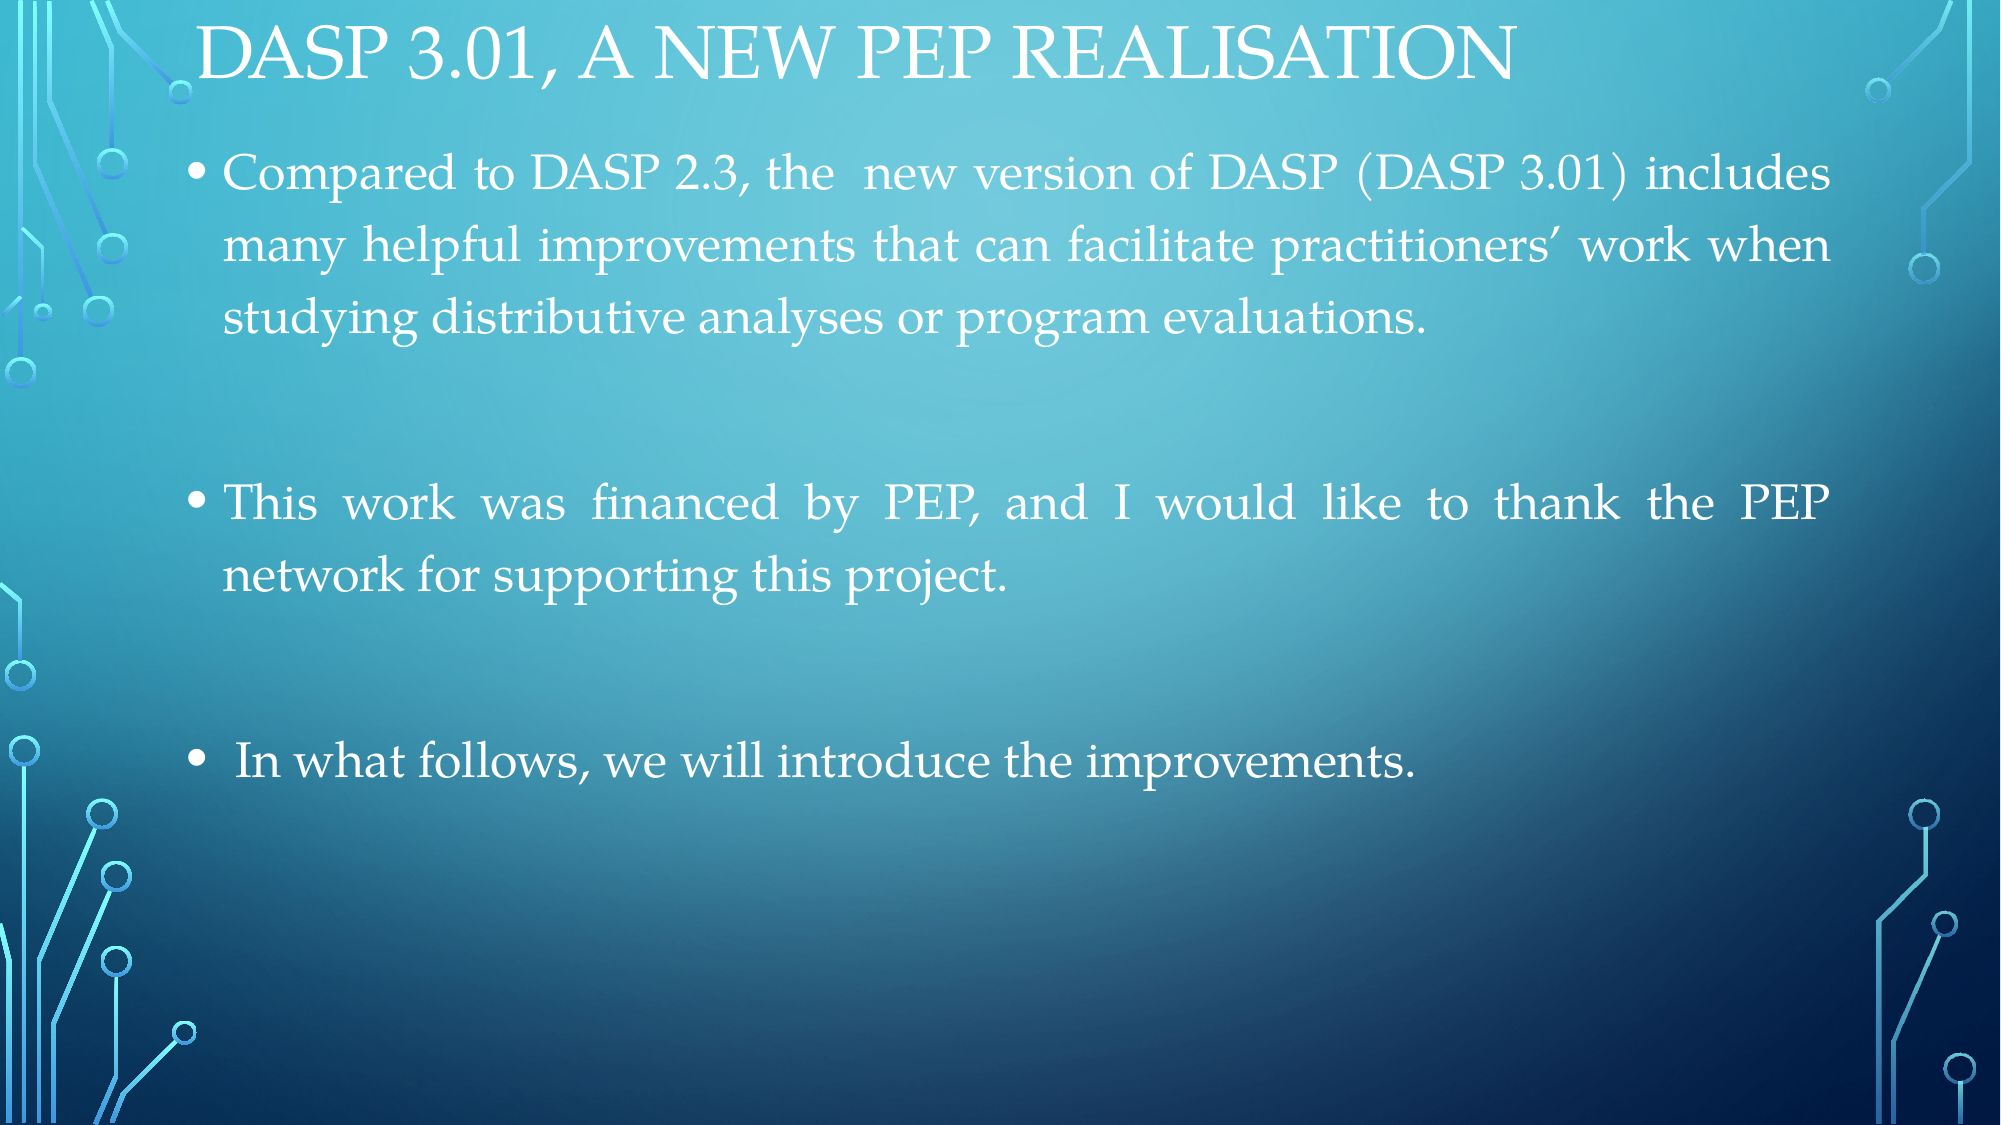

# DASP 3.01, a NEW PEP realisation
Compared to DASP 2.3, the  new version of DASP (DASP 3.01) includes many helpful improvements that can facilitate practitioners’ work when studying distributive analyses or program evaluations.

This work was financed by PEP, and I would like to thank the PEP network for supporting this project.

 In what follows, we will introduce the improvements.